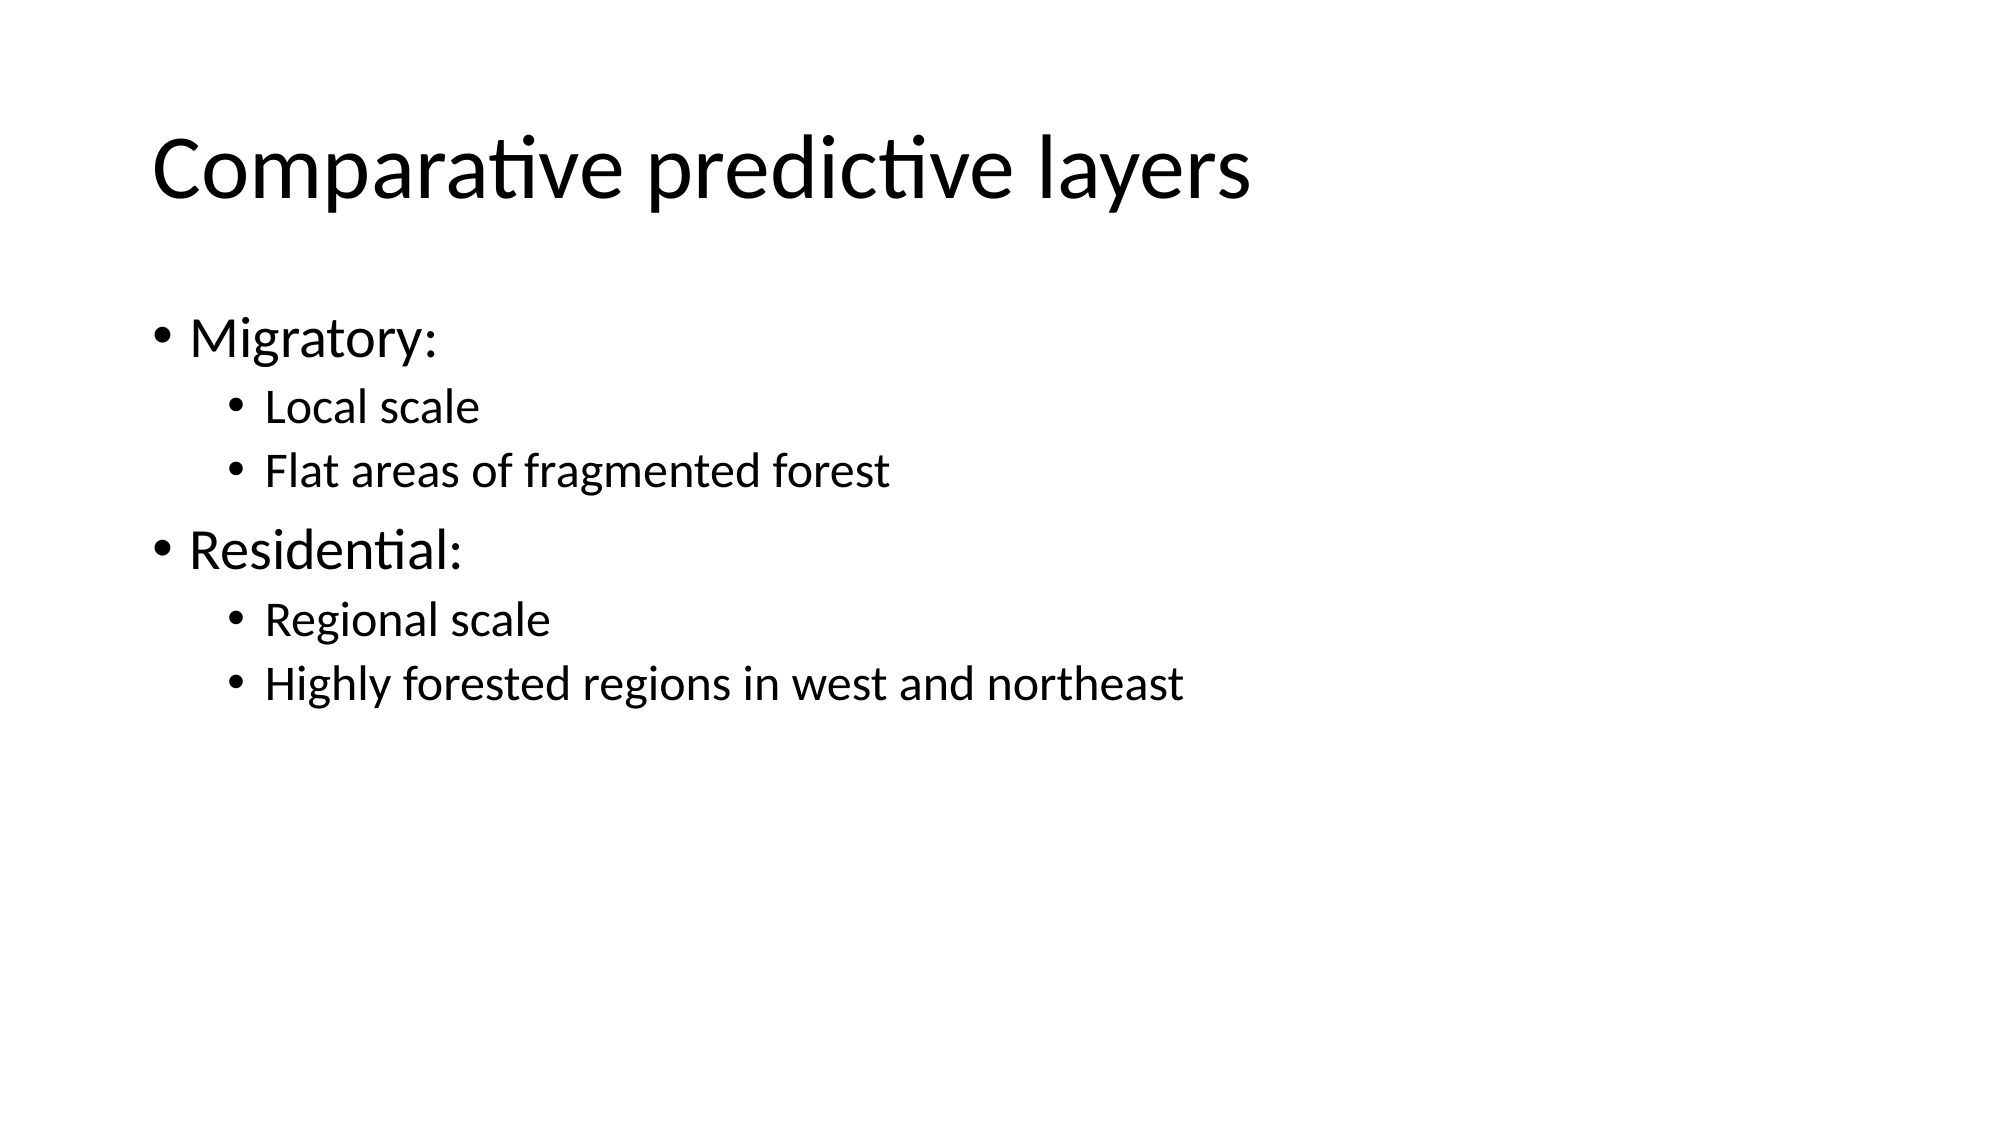

# Comparative predictive layers
Migratory:
Local scale
Flat areas of fragmented forest
Residential:
Regional scale
Highly forested regions in west and northeast